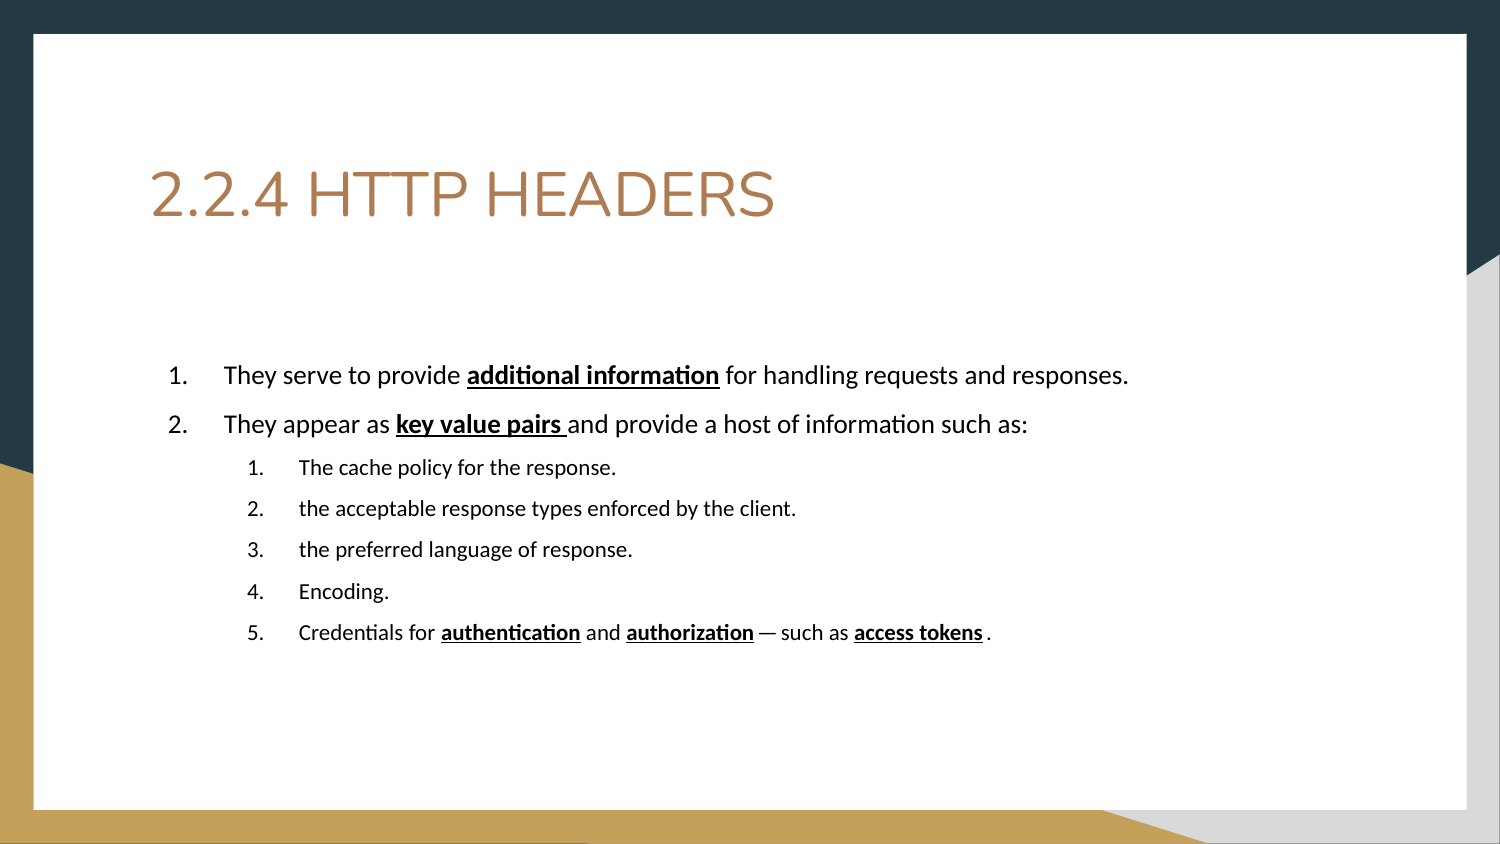

2.2.4 HTTP HEADERS
They serve to provide additional information for handling requests and responses.
They appear as key value pairs and provide a host of information such as:
The cache policy for the response.
the acceptable response types enforced by the client.
the preferred language of response.
Encoding.
Credentials for authentication and authorization — such as access tokens .